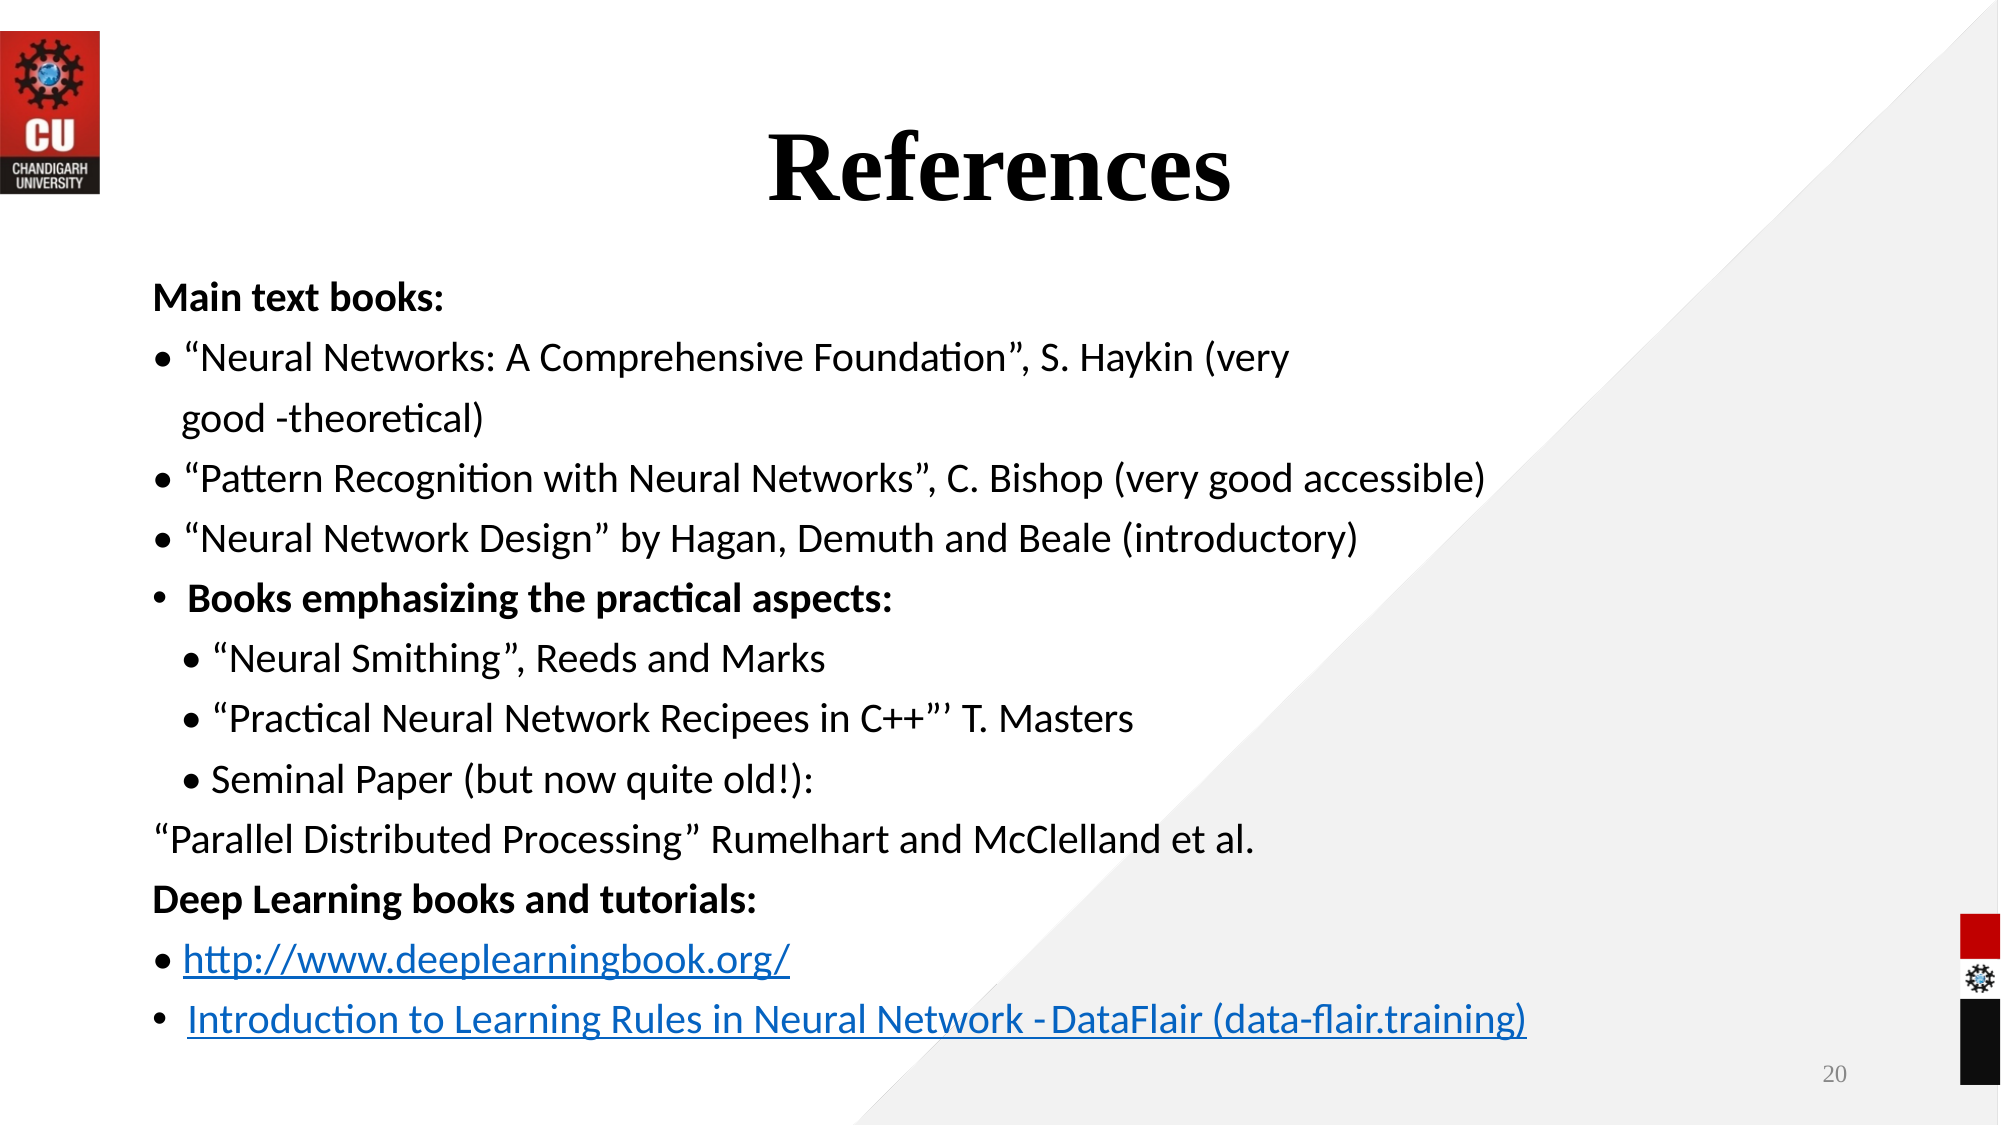

# References
Main text books:
• “Neural Networks: A Comprehensive Foundation”, S. Haykin (very
   good -theoretical)
• “Pattern Recognition with Neural Networks”, C. Bishop (very good accessible)
• “Neural Network Design” by Hagan, Demuth and Beale (introductory)
Books emphasizing the practical aspects:
   • “Neural Smithing”, Reeds and Marks
   • “Practical Neural Network Recipees in C++”’ T. Masters
   • Seminal Paper (but now quite old!):
“Parallel Distributed Processing” Rumelhart and McClelland et al.
Deep Learning books and tutorials:
• http://www.deeplearningbook.org/
Introduction to Learning Rules in Neural Network - DataFlair (data-flair.training)
20